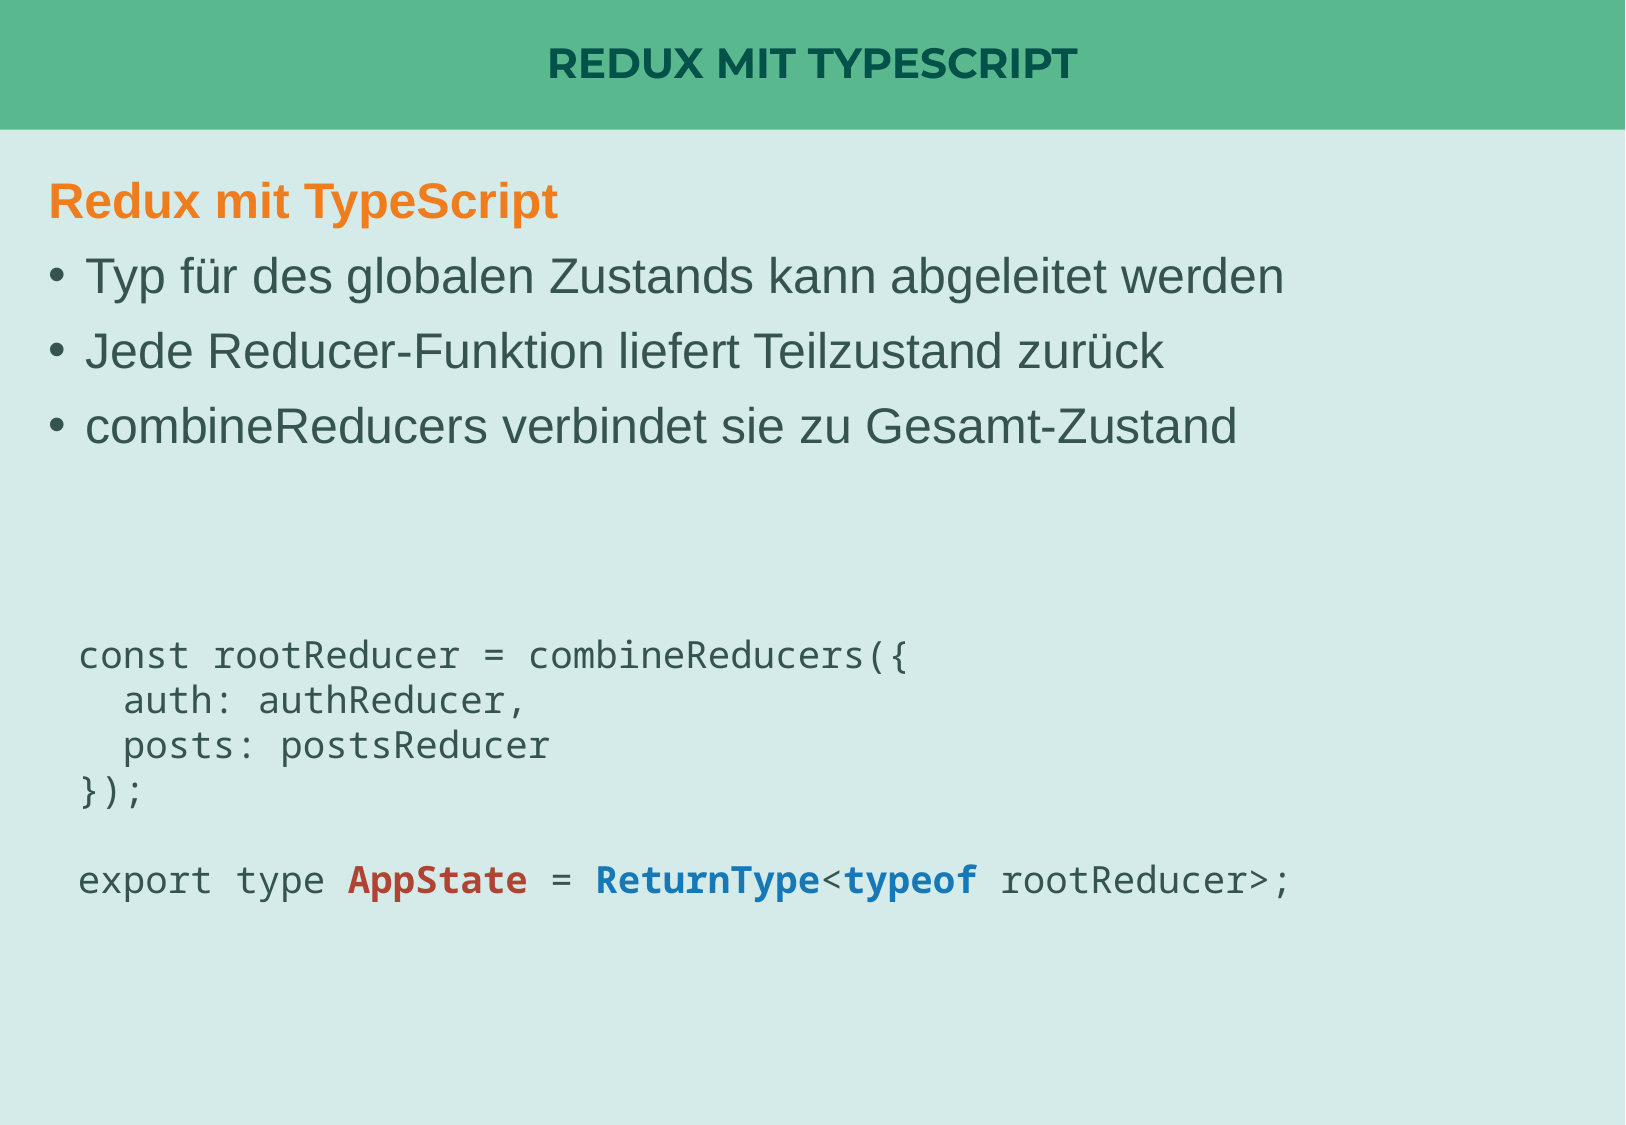

# Redux mit TypeScript
Redux mit TypeScript
Typ für des globalen Zustands kann abgeleitet werden
Jede Reducer-Funktion liefert Teilzustand zurück
combineReducers verbindet sie zu Gesamt-Zustand
Beispiel: ChatPage oder Tabs

Beispiel: UserStatsPage für fetch ?
const rootReducer = combineReducers({
  auth: authReducer,
  posts: postsReducer
});

export type AppState = ReturnType<typeof rootReducer>;